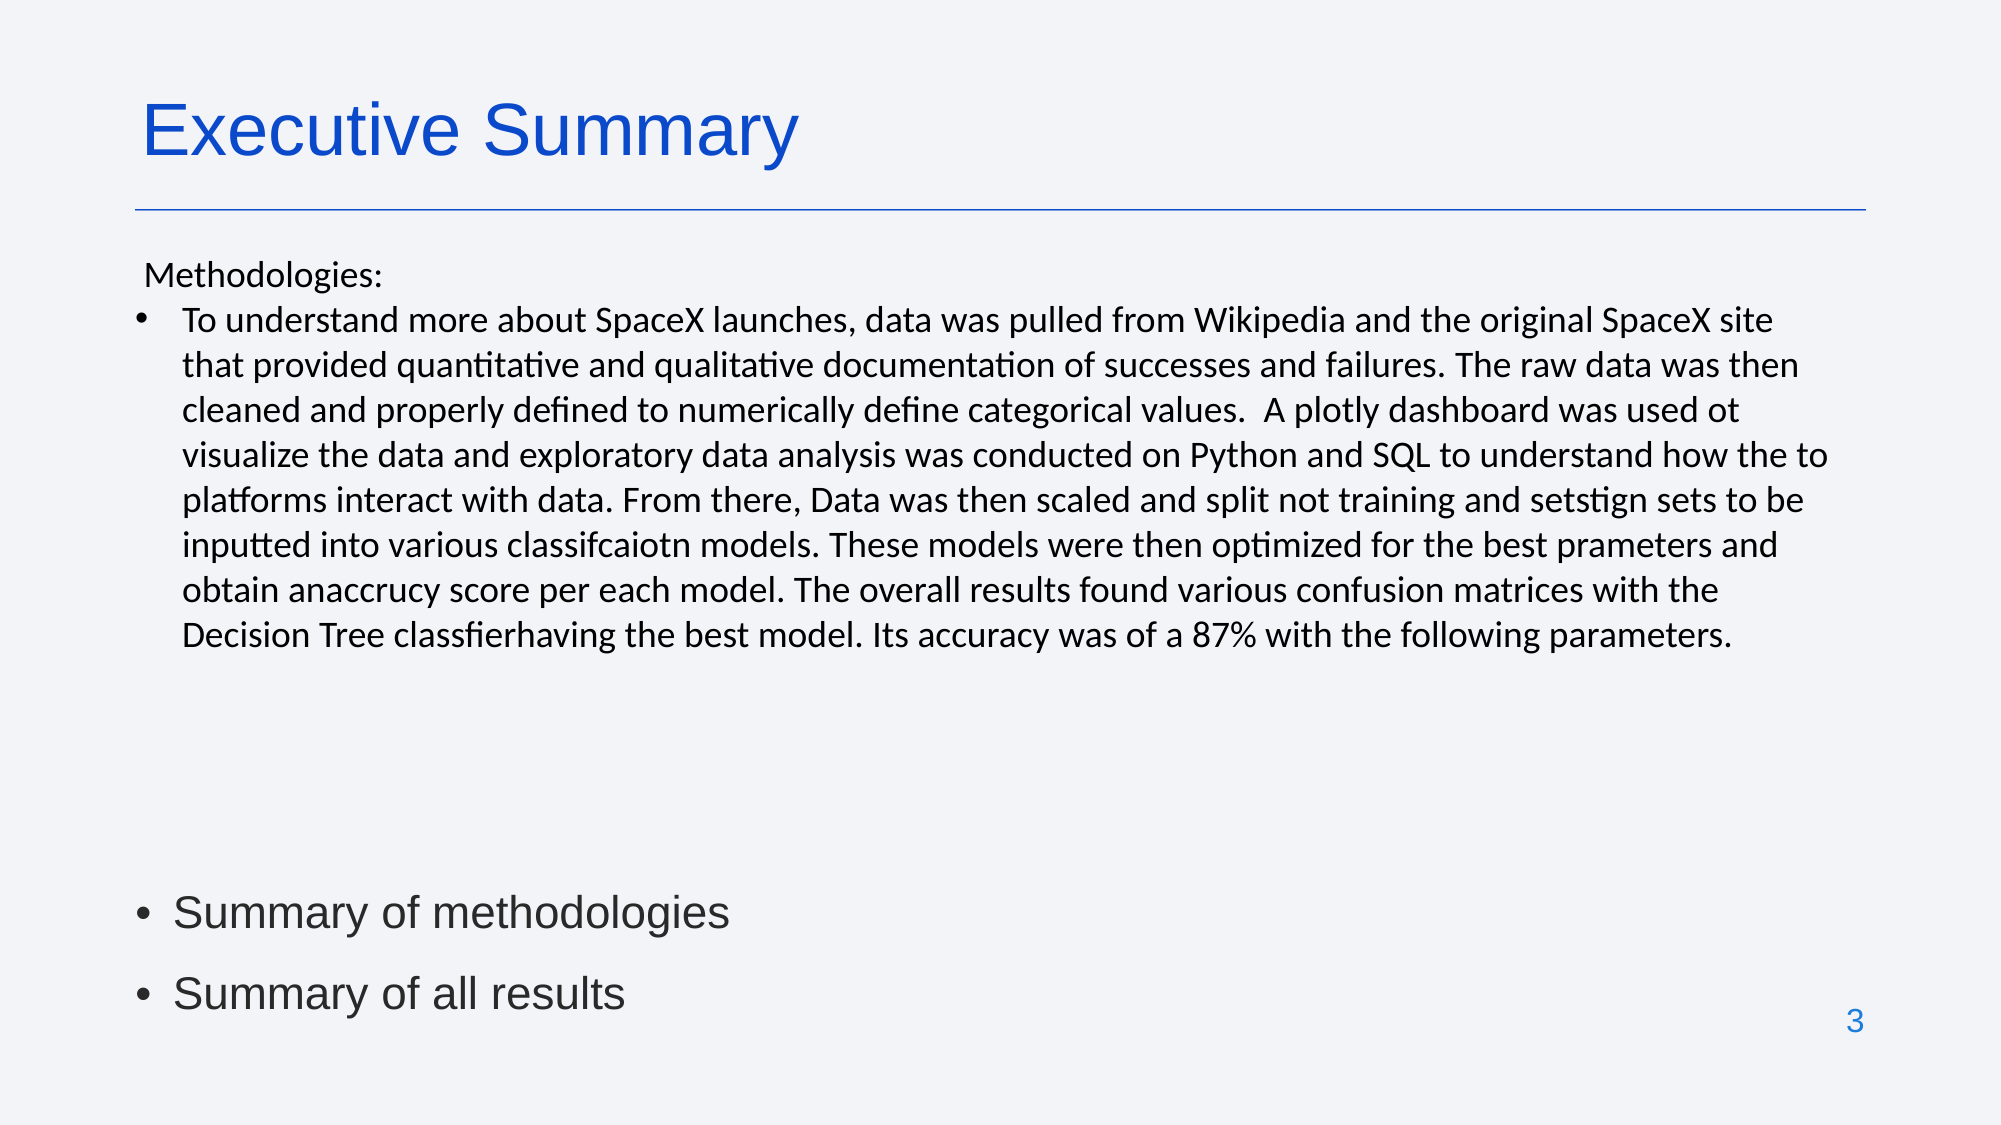

Executive Summary
 Methodologies:
To understand more about SpaceX launches, data was pulled from Wikipedia and the original SpaceX site that provided quantitative and qualitative documentation of successes and failures. The raw data was then cleaned and properly defined to numerically define categorical values.  A plotly dashboard was used ot visualize the data and exploratory data analysis was conducted on Python and SQL to understand how the to platforms interact with data. From there, Data was then scaled and split not training and setstign sets to be inputted into various classifcaiotn models. These models were then optimized for the best prameters and obtain anaccrucy score per each model. The overall results found various confusion matrices with the  Decision Tree classfierhaving the best model. Its accuracy was of a 87% with the following parameters.
Summary of methodologies
Summary of all results
3